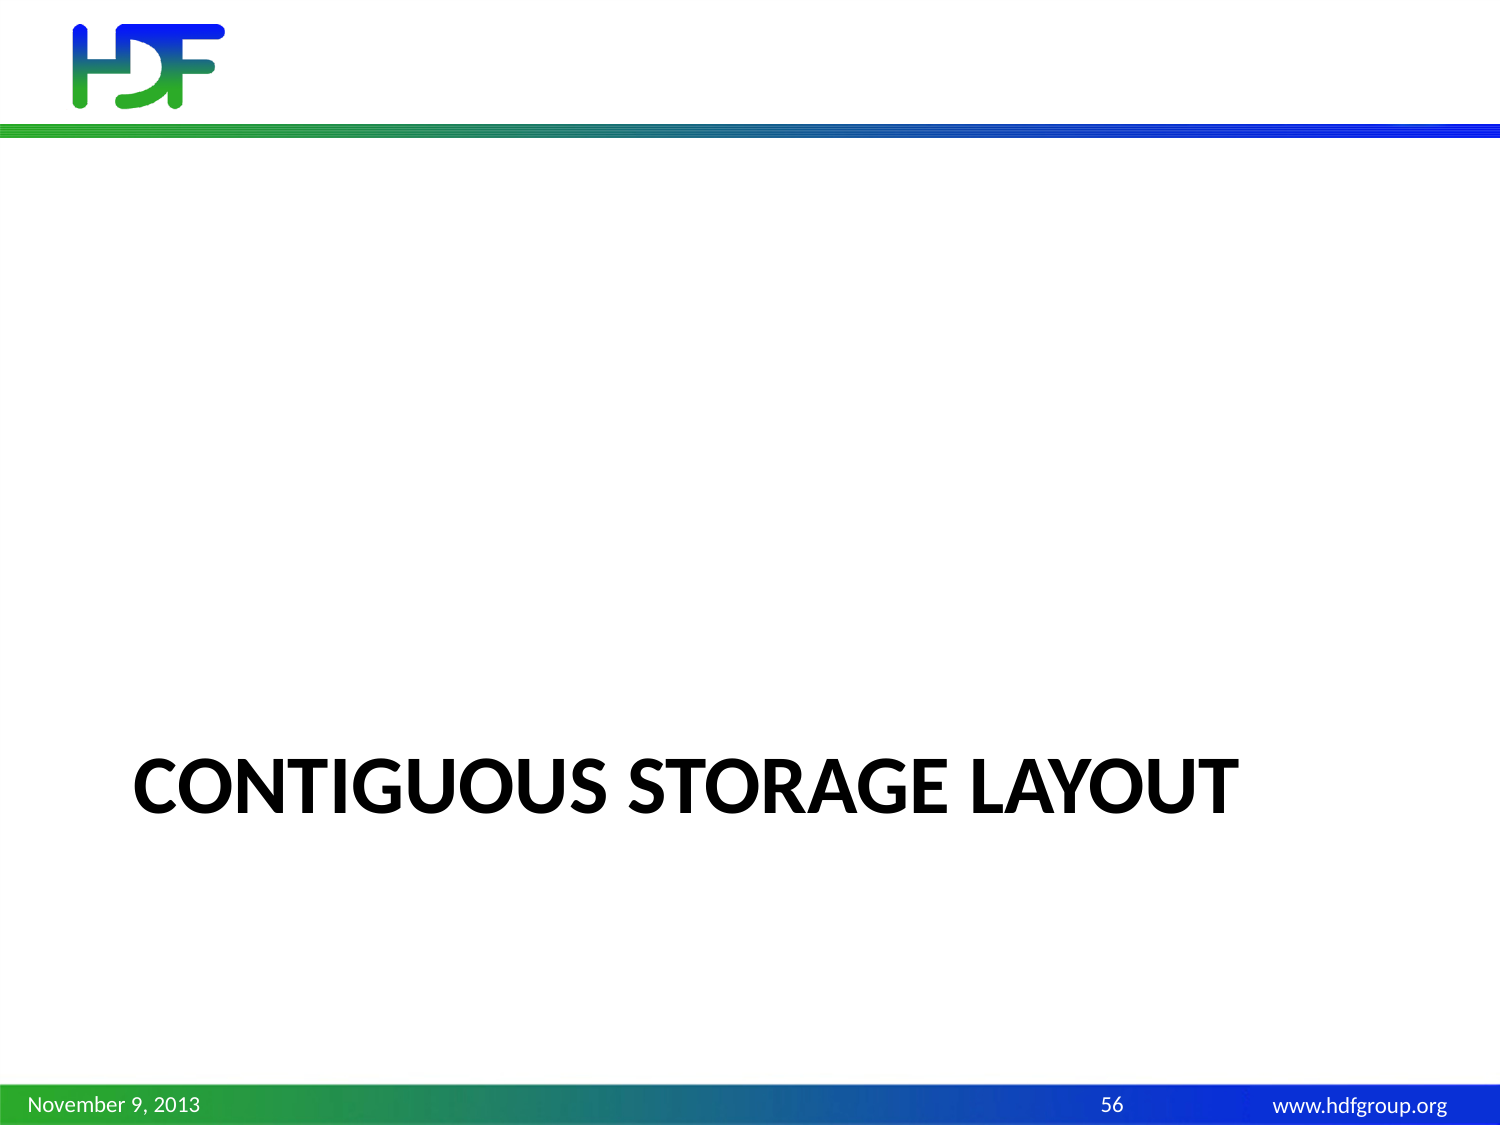

# Contiguous storage layout
November 9, 2013
56